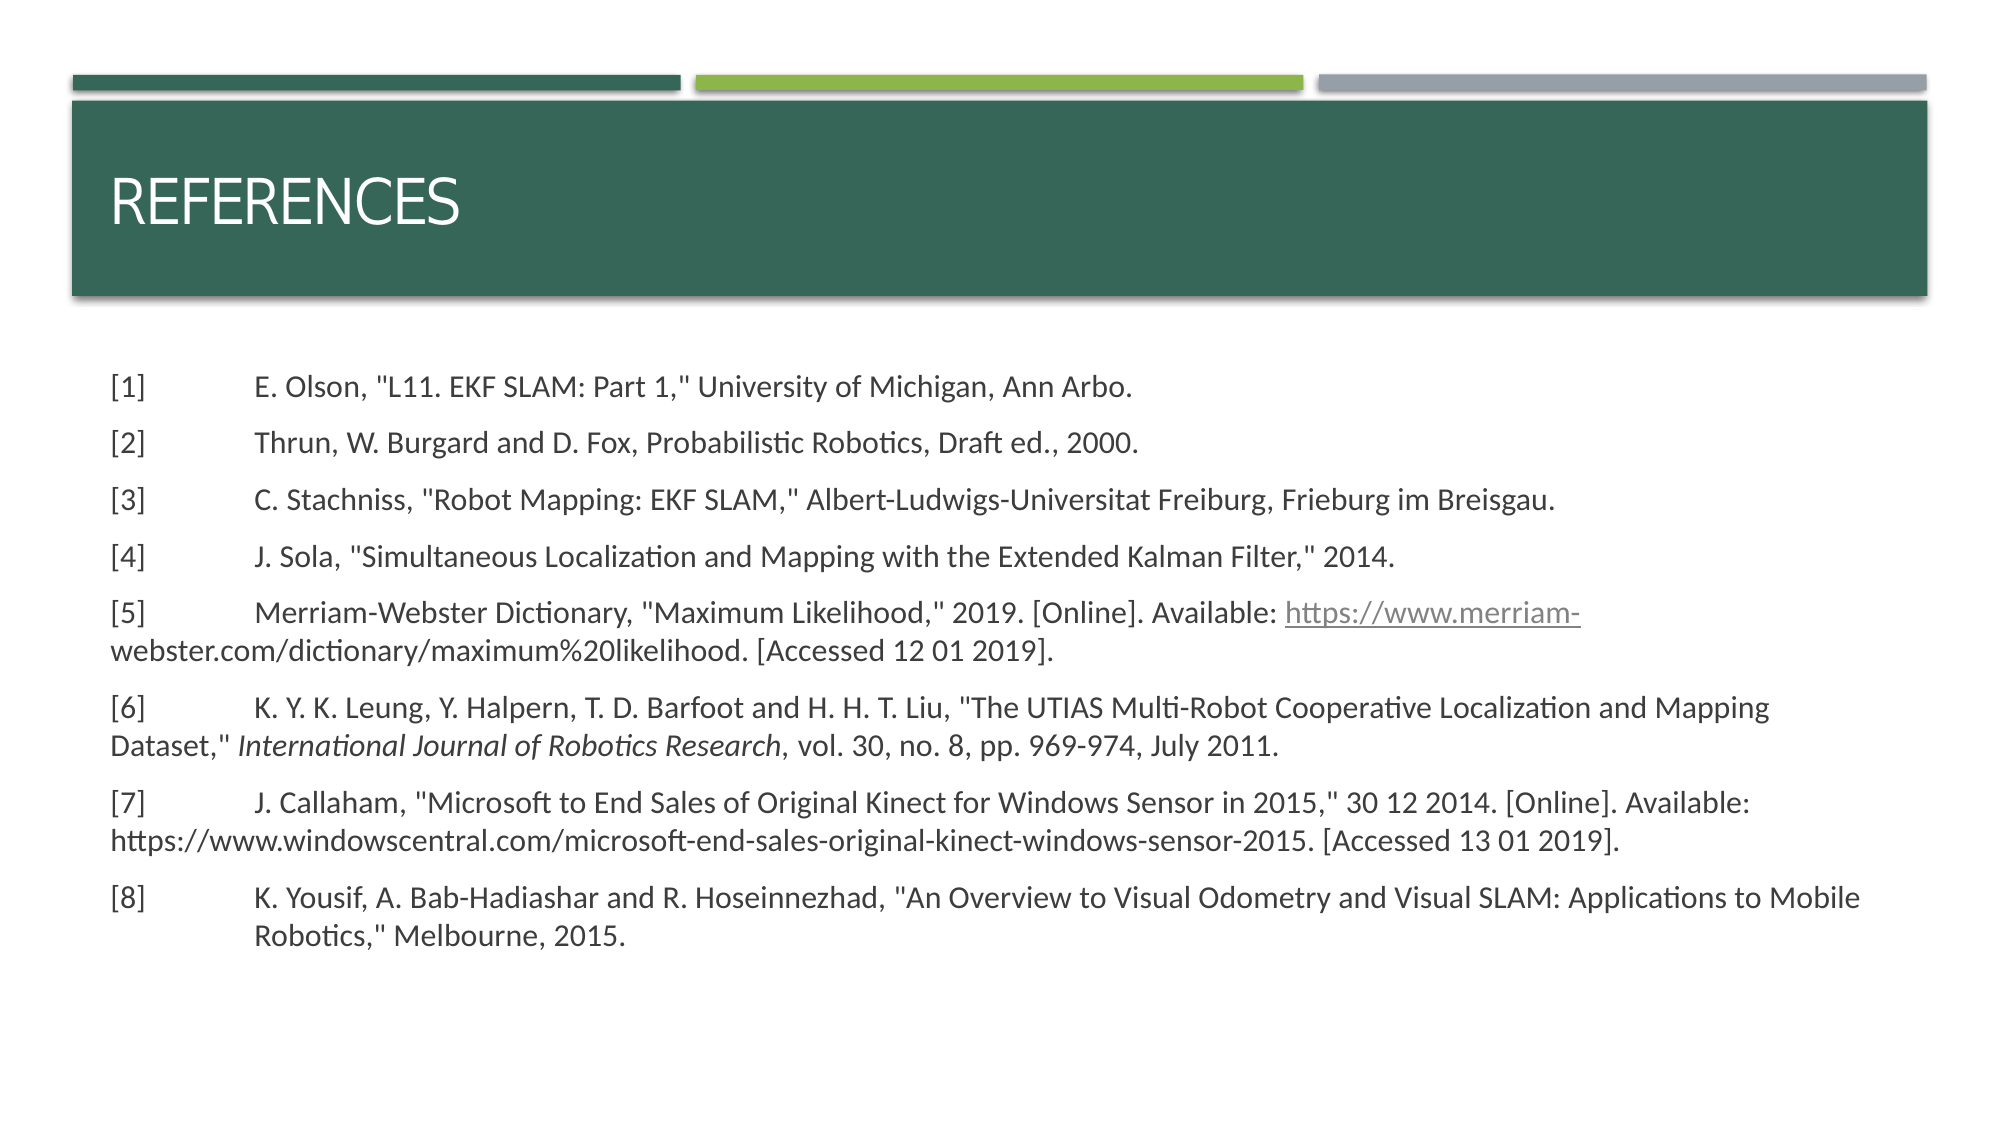

# REFERENCES
[1] 	E. Olson, "L11. EKF SLAM: Part 1," University of Michigan, Ann Arbo.
[2]	Thrun, W. Burgard and D. Fox, Probabilistic Robotics, Draft ed., 2000.
[3] 	C. Stachniss, "Robot Mapping: EKF SLAM," Albert-Ludwigs-Universitat Freiburg, Frieburg im Breisgau.
[4]	J. Sola, "Simultaneous Localization and Mapping with the Extended Kalman Filter," 2014.
[5]	Merriam-Webster Dictionary, "Maximum Likelihood," 2019. [Online]. Available: https://www.merriam-	webster.com/dictionary/maximum%20likelihood. [Accessed 12 01 2019].
[6]	K. Y. K. Leung, Y. Halpern, T. D. Barfoot and H. H. T. Liu, "The UTIAS Multi-Robot Cooperative Localization and Mapping 	Dataset," International Journal of Robotics Research, vol. 30, no. 8, pp. 969-974, July 2011.
[7]	J. Callaham, "Microsoft to End Sales of Original Kinect for Windows Sensor in 2015," 30 12 2014. [Online]. Available: 	https://www.windowscentral.com/microsoft-end-sales-original-kinect-windows-sensor-2015. [Accessed 13 01 2019].
[8]	K. Yousif, A. Bab-Hadiashar and R. Hoseinnezhad, "An Overview to Visual Odometry and Visual SLAM: Applications to Mobile 	Robotics," Melbourne, 2015.